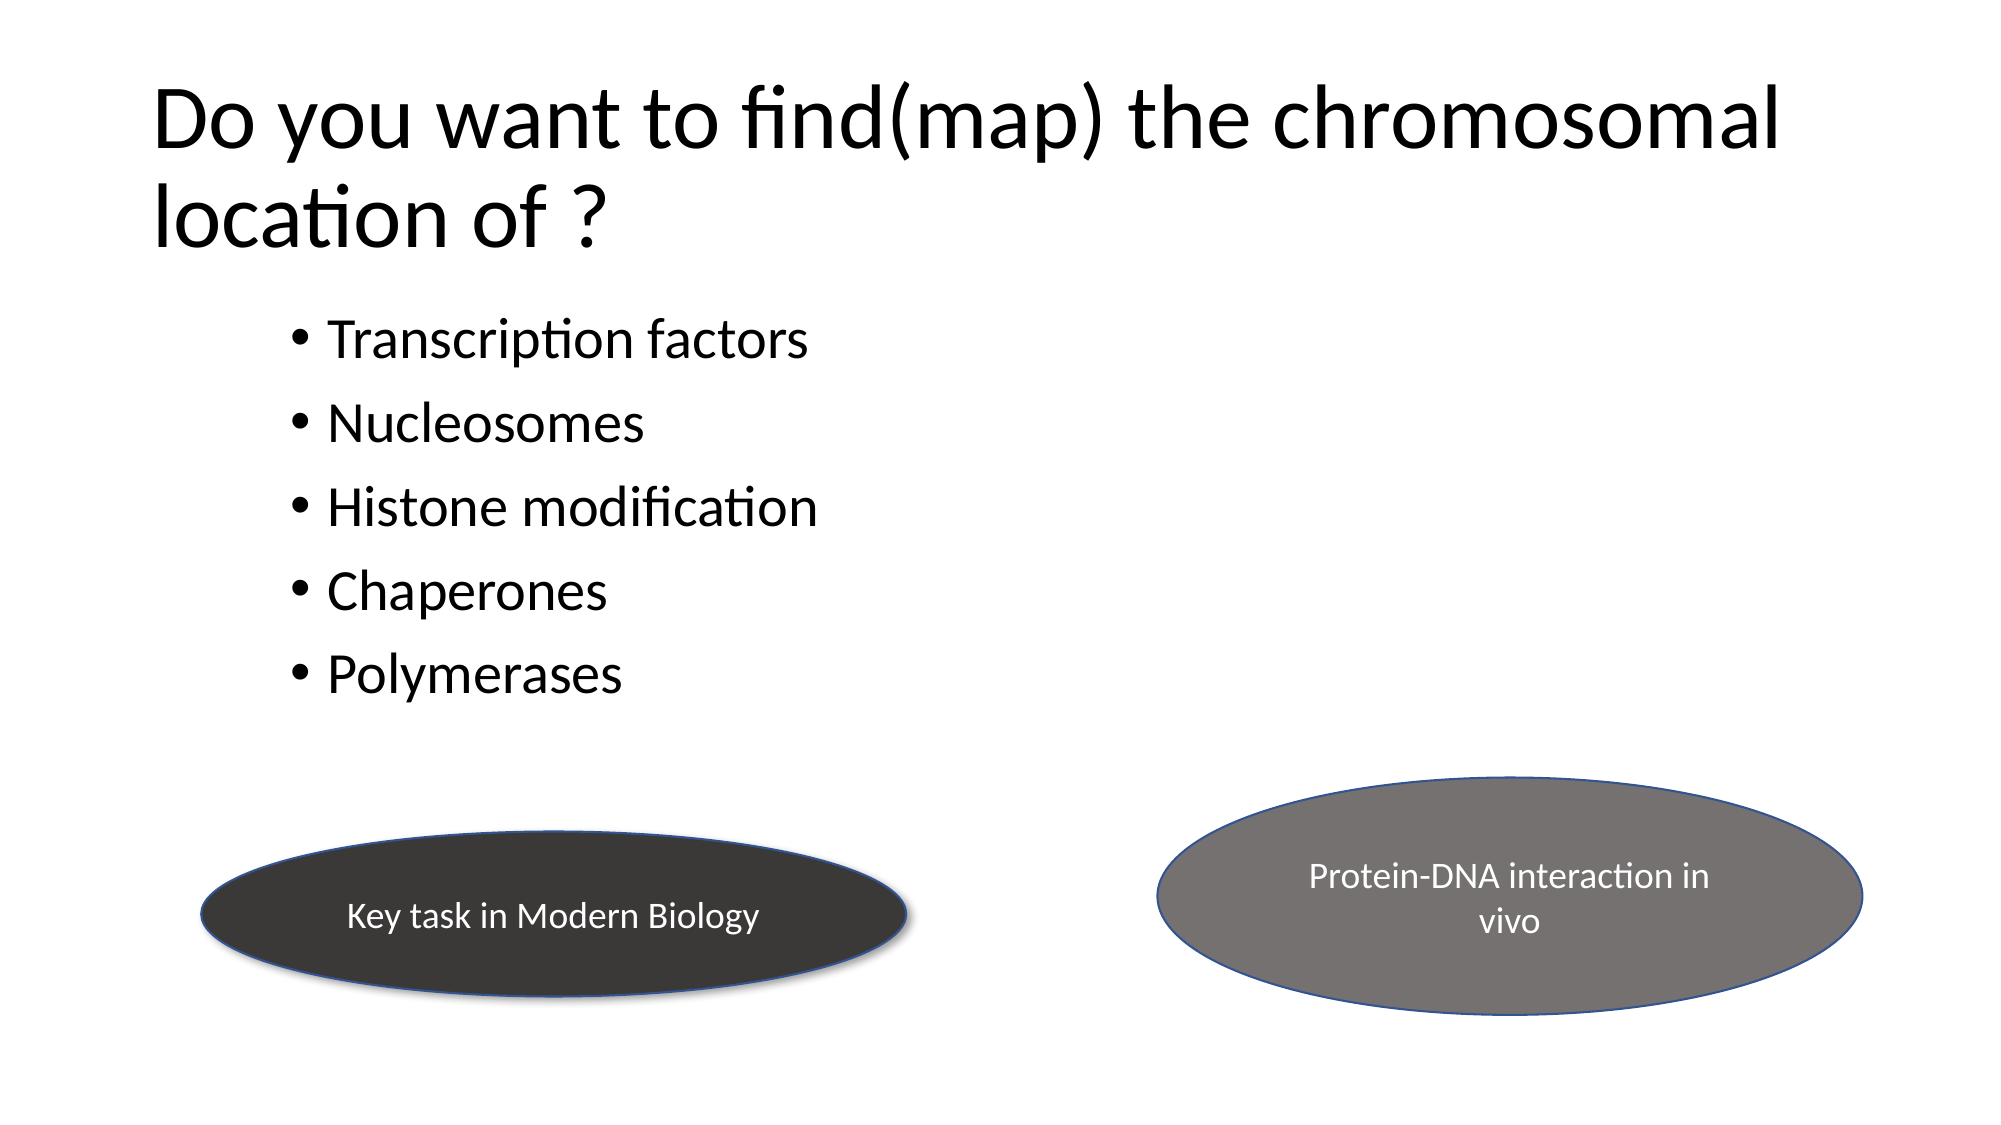

# Do you want to find(map) the chromosomal location of ?
Transcription factors
Nucleosomes
Histone modification
Chaperones
Polymerases
Protein-DNA interaction in vivo
Key task in Modern Biology